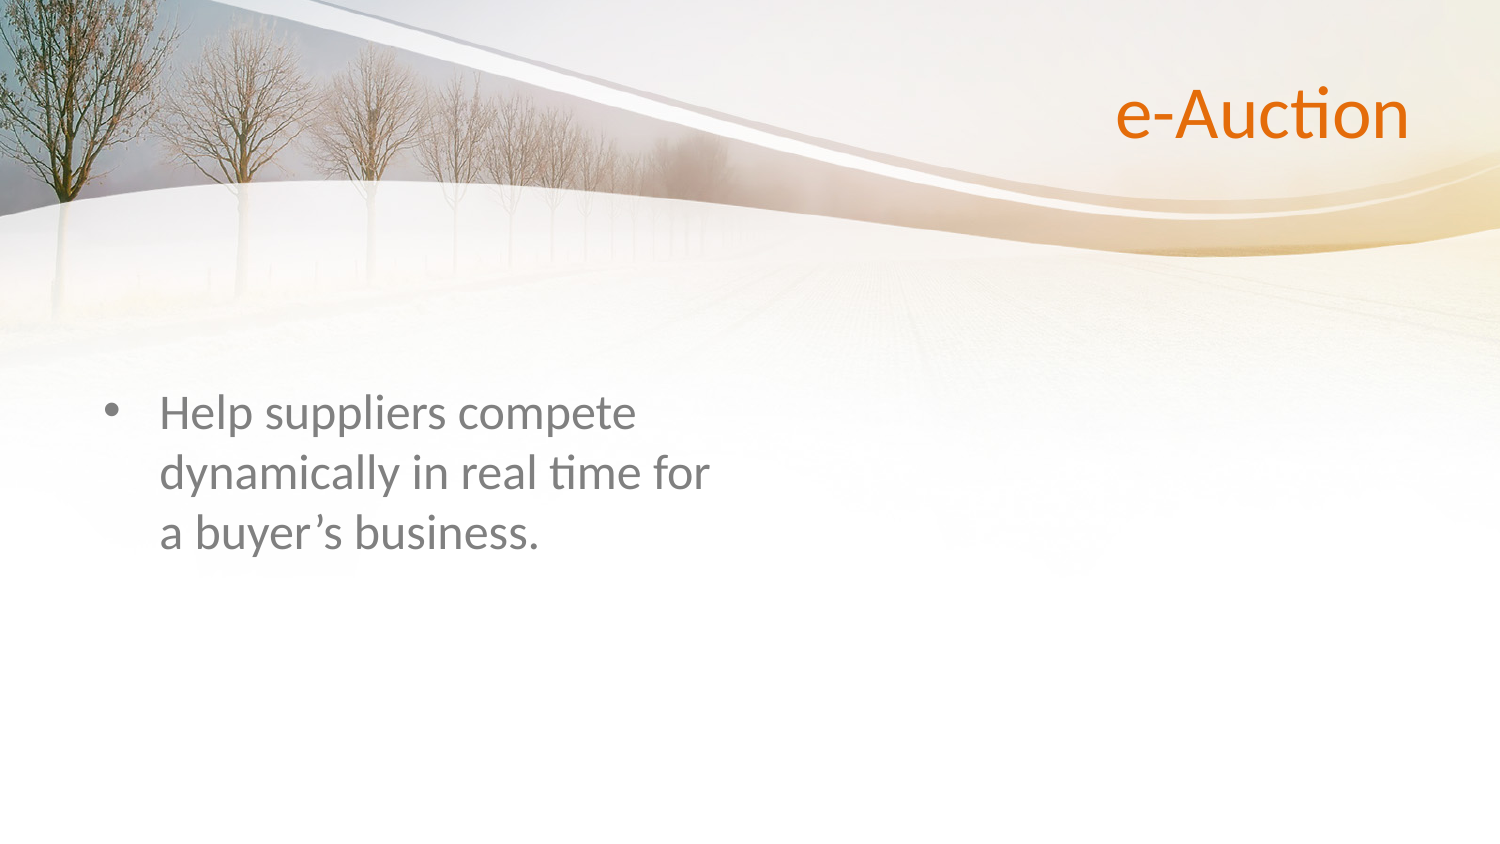

# e-Auction
Help suppliers compete dynamically in real time for a buyer’s business.